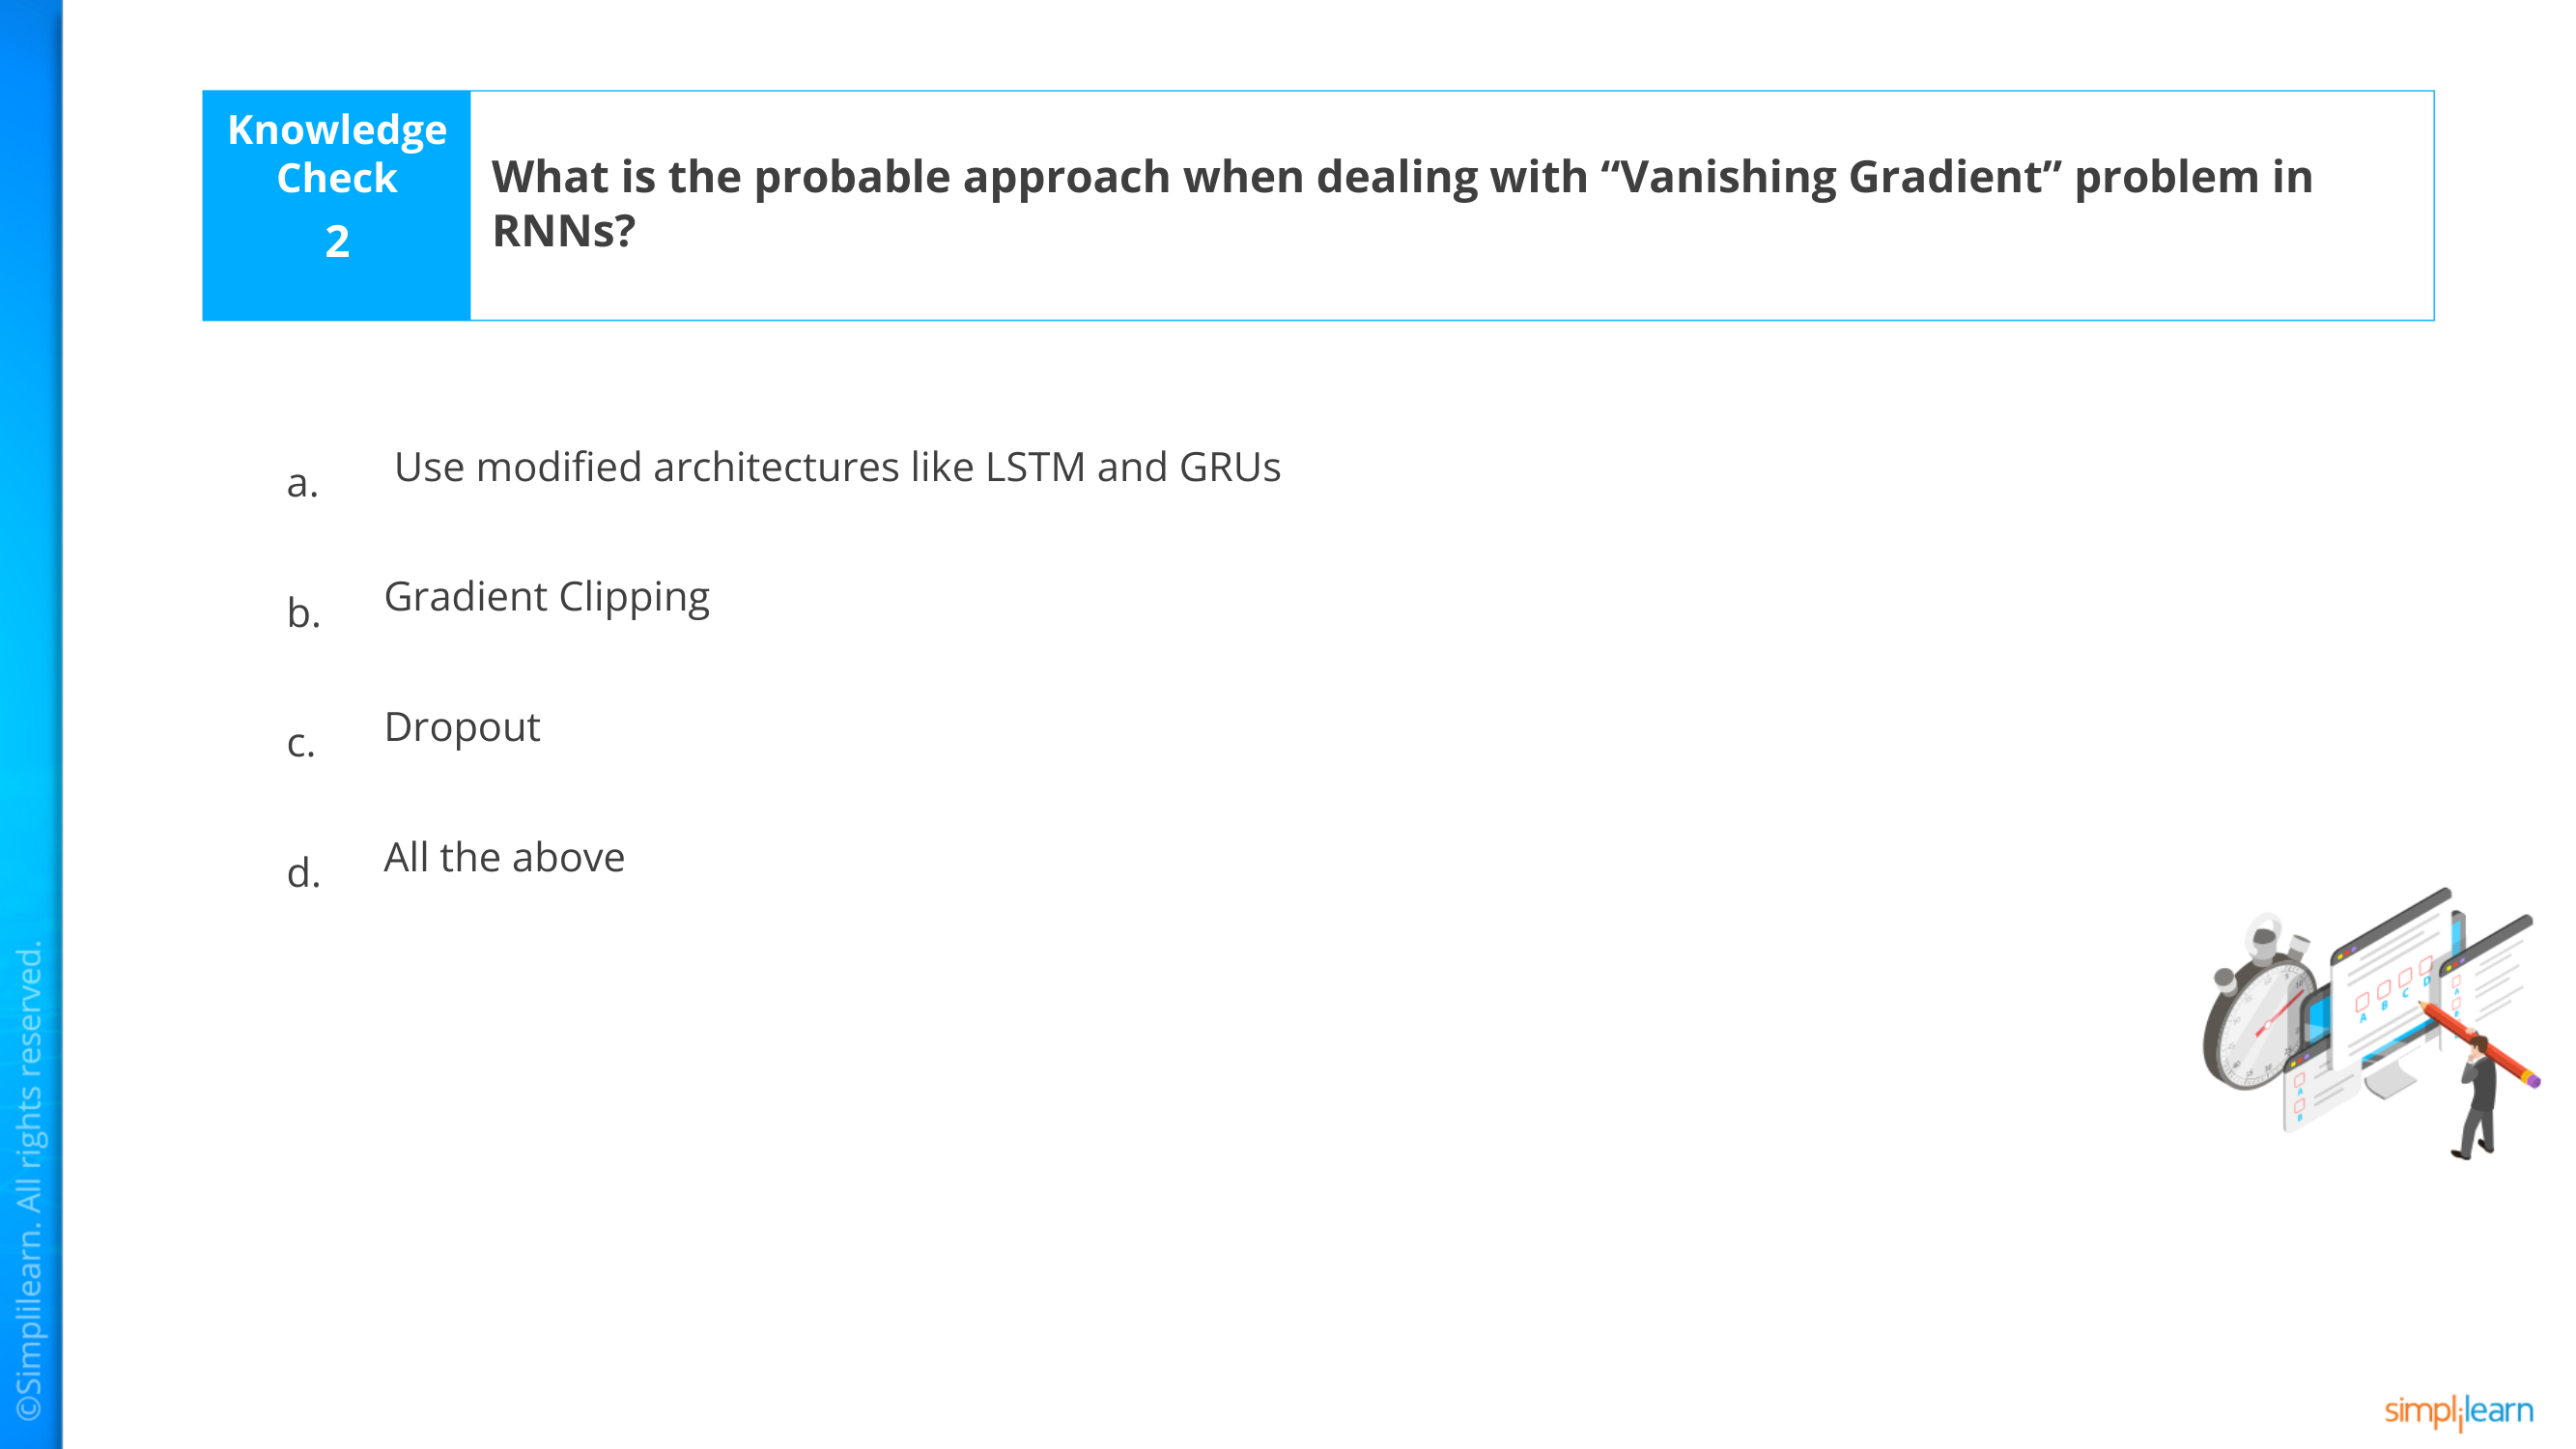

What is the probable approach when dealing with “Vanishing Gradient” problem in RNNs?
2
 Use modified architectures like LSTM and GRUs
Gradient Clipping
Dropout
All the above